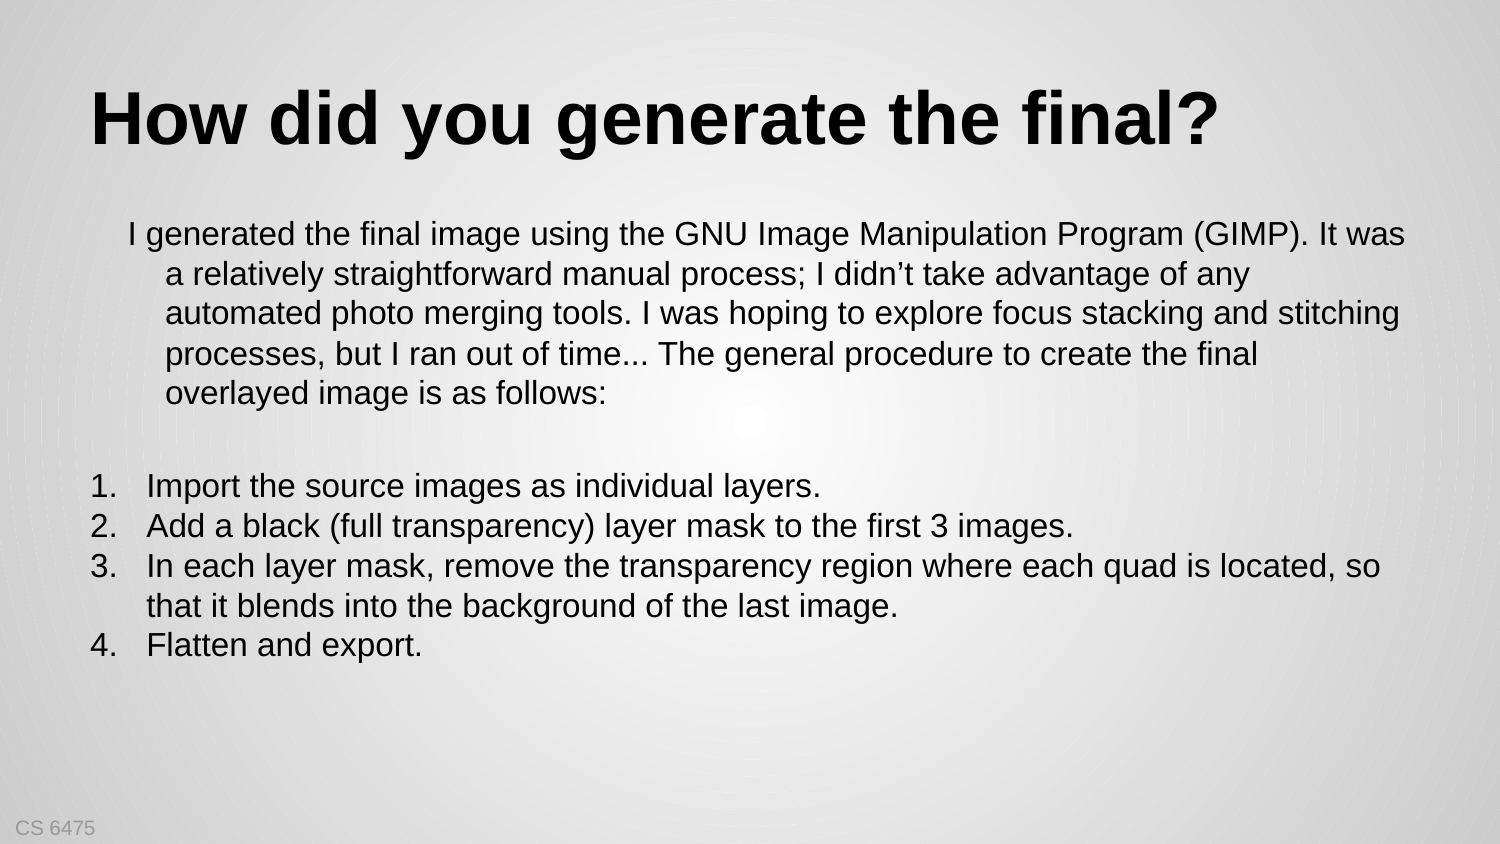

# How did you generate the final?
I generated the final image using the GNU Image Manipulation Program (GIMP). It was a relatively straightforward manual process; I didn’t take advantage of any automated photo merging tools. I was hoping to explore focus stacking and stitching processes, but I ran out of time... The general procedure to create the final overlayed image is as follows:

Import the source images as individual layers.
Add a black (full transparency) layer mask to the first 3 images.
In each layer mask, remove the transparency region where each quad is located, so that it blends into the background of the last image.
Flatten and export.

CS 6475